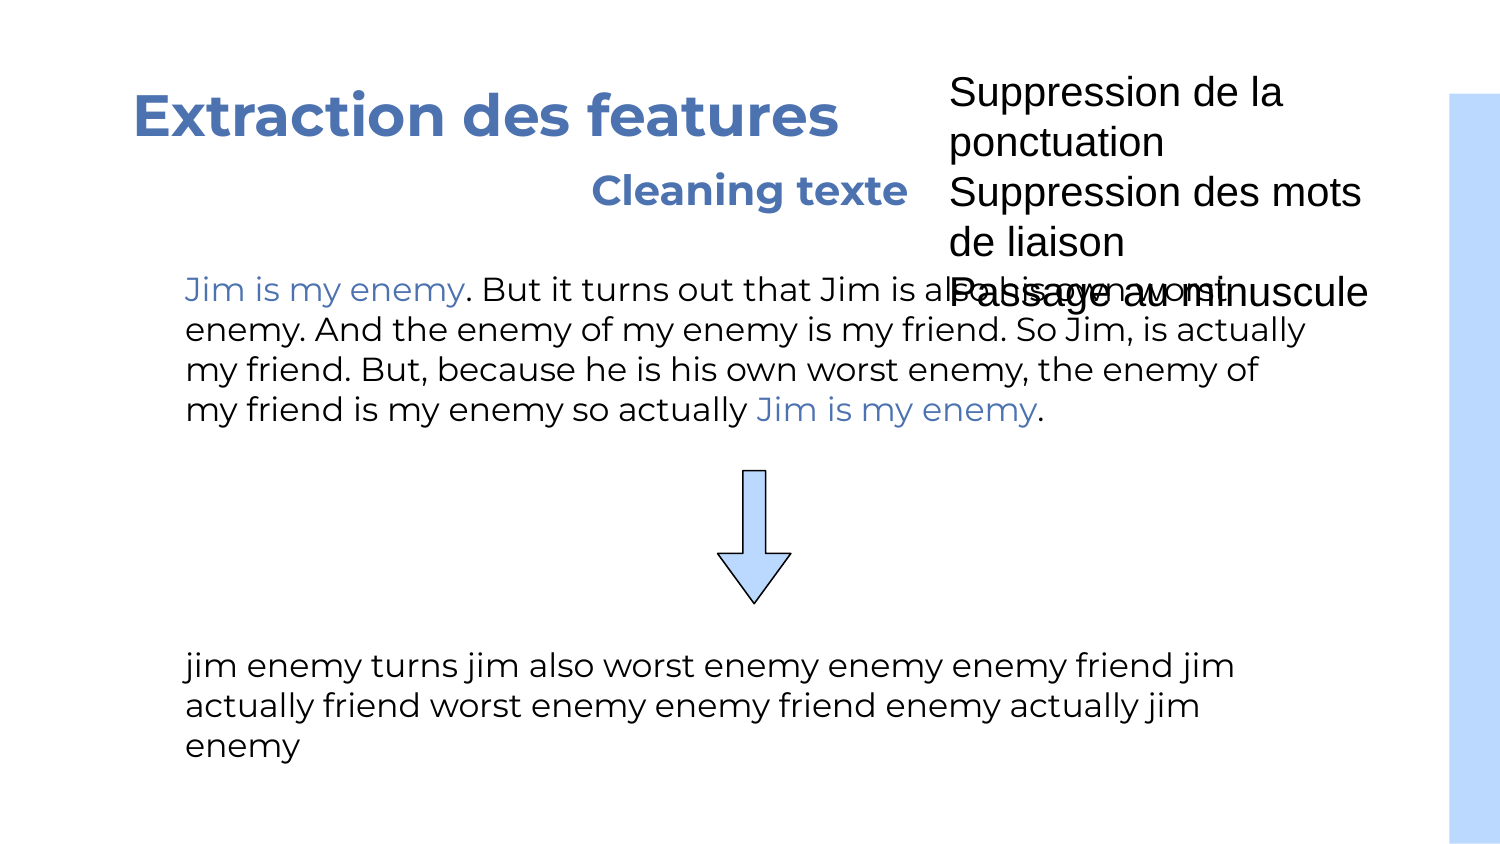

Suppression de la ponctuation Suppression des mots de liaison
Passage au minuscule
# Extraction des features

Cleaning texte
Jim is my enemy. But it turns out that Jim is also his own worst enemy. And the enemy of my enemy is my friend. So Jim, is actually my friend. But, because he is his own worst enemy, the enemy of my friend is my enemy so actually Jim is my enemy.

jim enemy turns jim also worst enemy enemy enemy friend jim actually friend worst enemy enemy friend enemy actually jim enemy